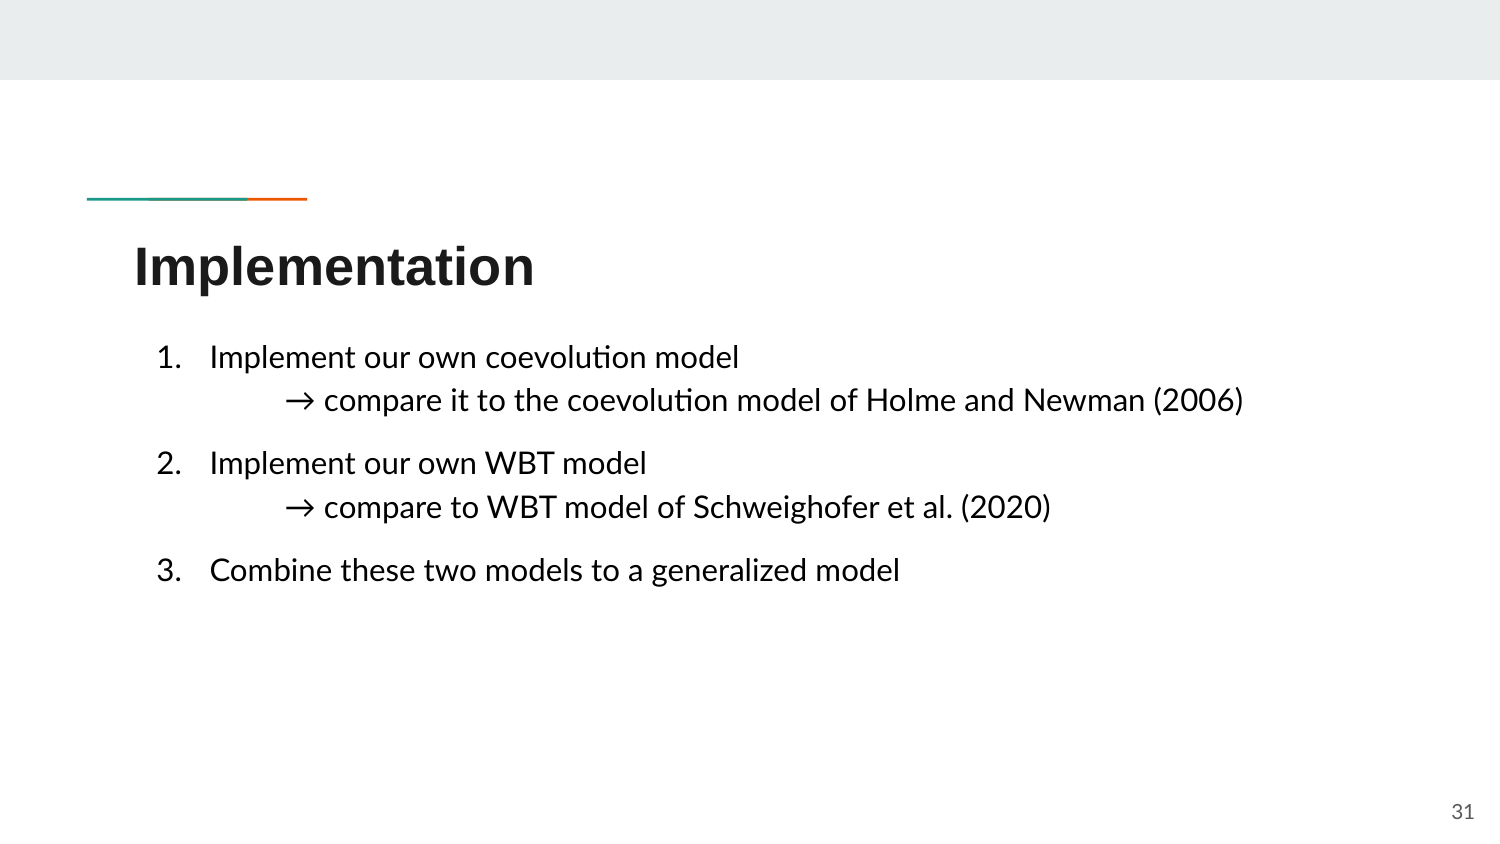

# Implementation
Implement our own coevolution model
→ compare it to the coevolution model of Holme and Newman (2006)
Implement our own WBT model
→ compare to WBT model of Schweighofer et al. (2020)
Combine these two models to a generalized model

31